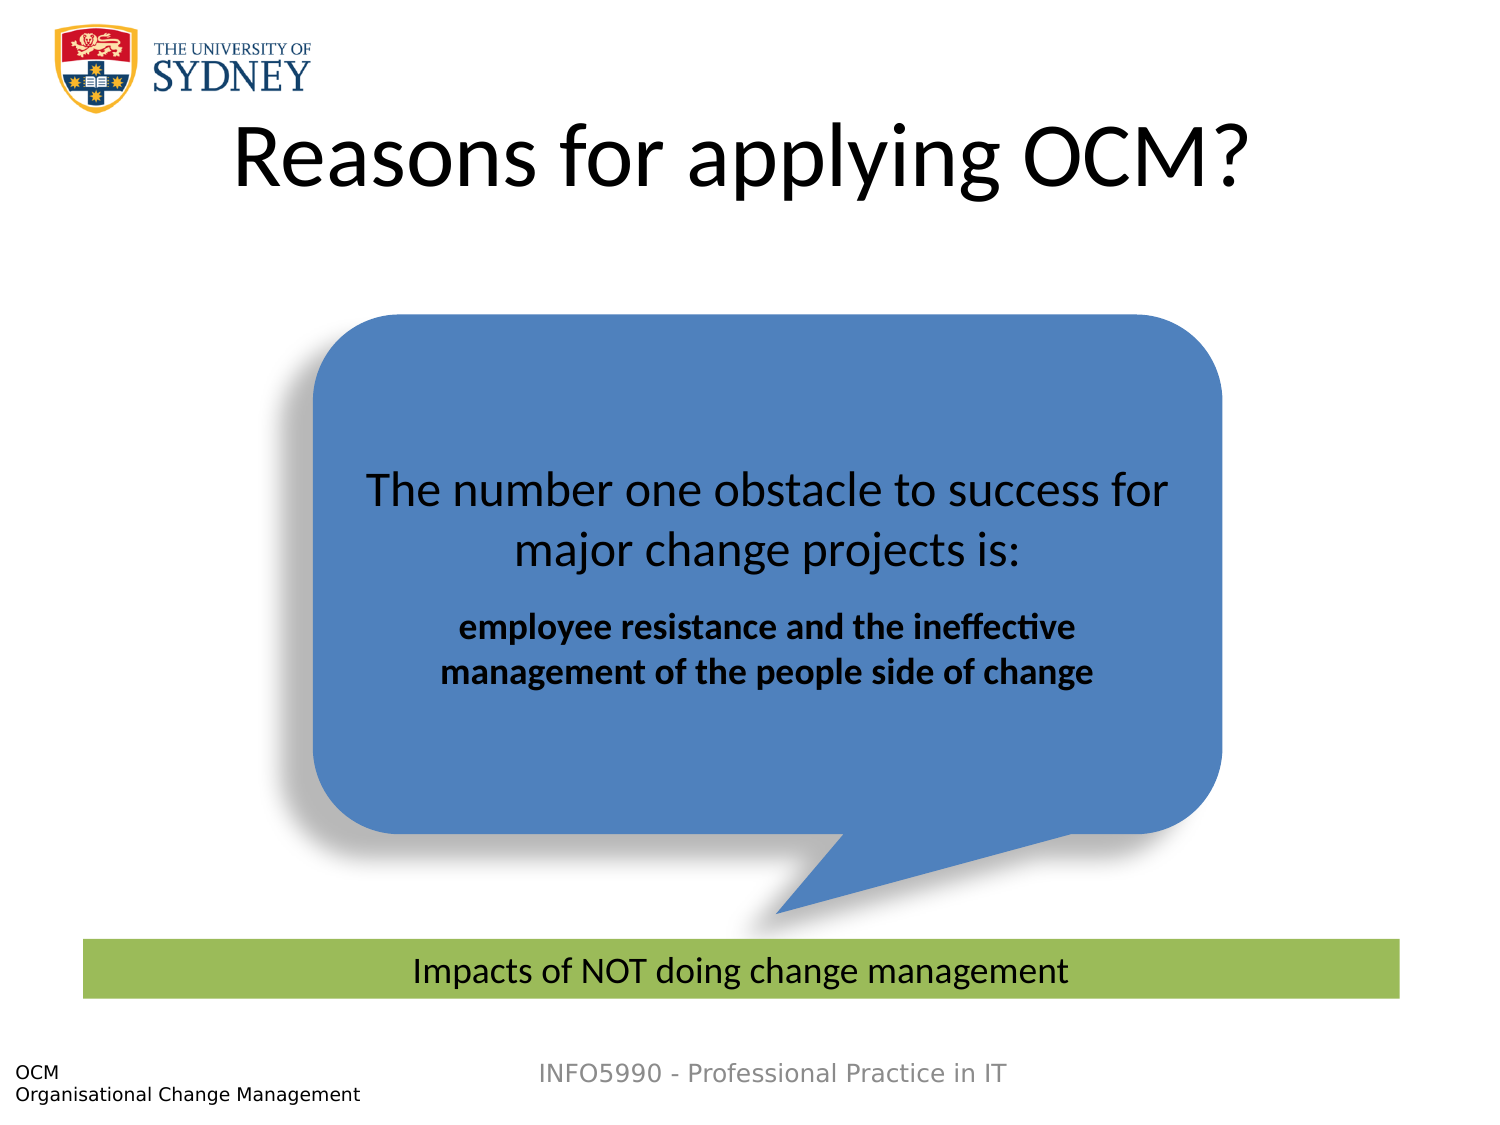

# Reasons for applying OCM?
The number one obstacle to success for major change projects is:
employee resistance and the ineffective management of the people side of change
Impacts of NOT doing change management
INFO5990 - Professional Practice in IT
OCM
Organisational Change Management